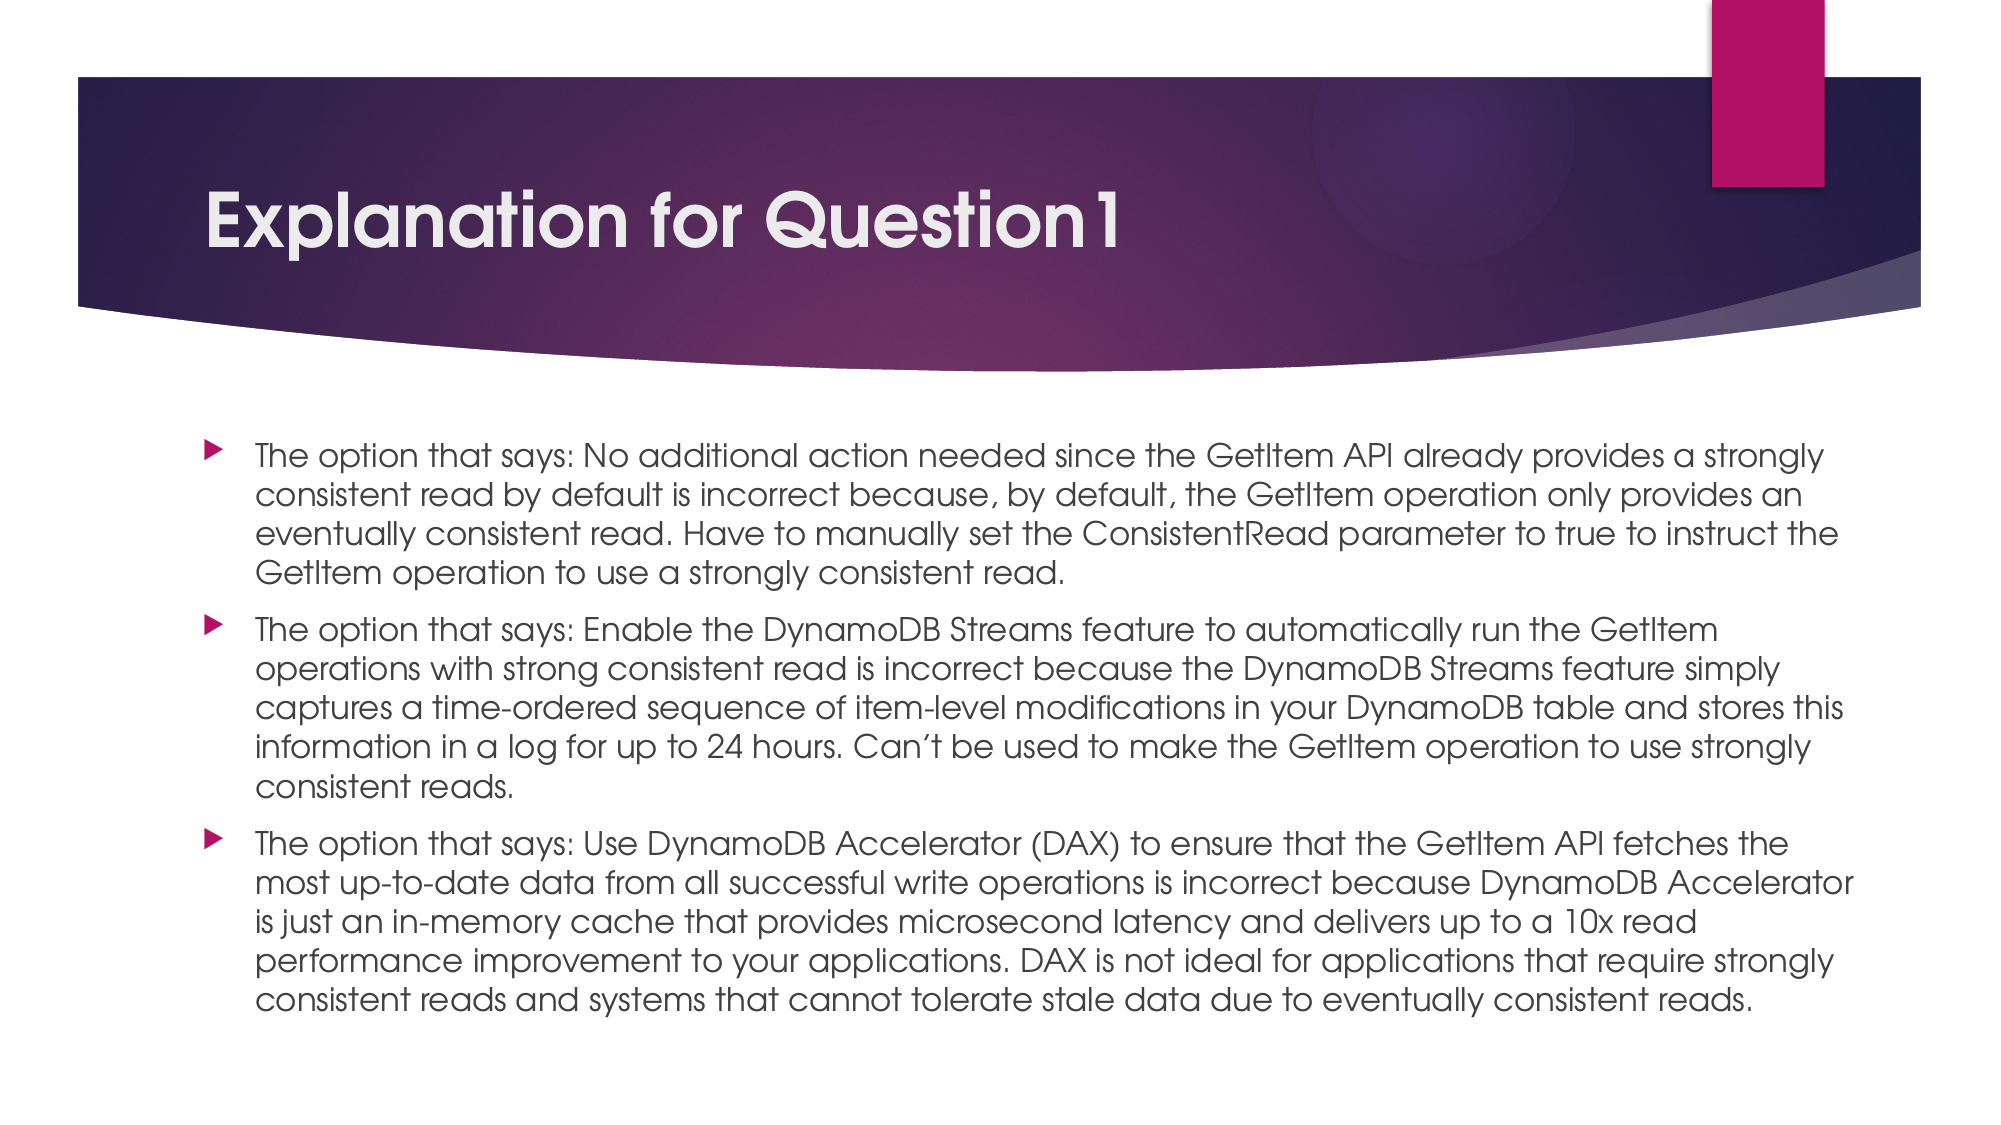

# Explanation for Question1
The option that says: No additional action needed since the GetItem API already provides a strongly consistent read by default is incorrect because, by default, the GetItem operation only provides an eventually consistent read. Have to manually set the ConsistentRead parameter to true to instruct the GetItem operation to use a strongly consistent read.
The option that says: Enable the DynamoDB Streams feature to automatically run the GetItem operations with strong consistent read is incorrect because the DynamoDB Streams feature simply captures a time-ordered sequence of item-level modifications in your DynamoDB table and stores this information in a log for up to 24 hours. Can’t be used to make the GetItem operation to use strongly consistent reads.
The option that says: Use DynamoDB Accelerator (DAX) to ensure that the GetItem API fetches the most up-to-date data from all successful write operations is incorrect because DynamoDB Accelerator is just an in-memory cache that provides microsecond latency and delivers up to a 10x read performance improvement to your applications. DAX is not ideal for applications that require strongly consistent reads and systems that cannot tolerate stale data due to eventually consistent reads.